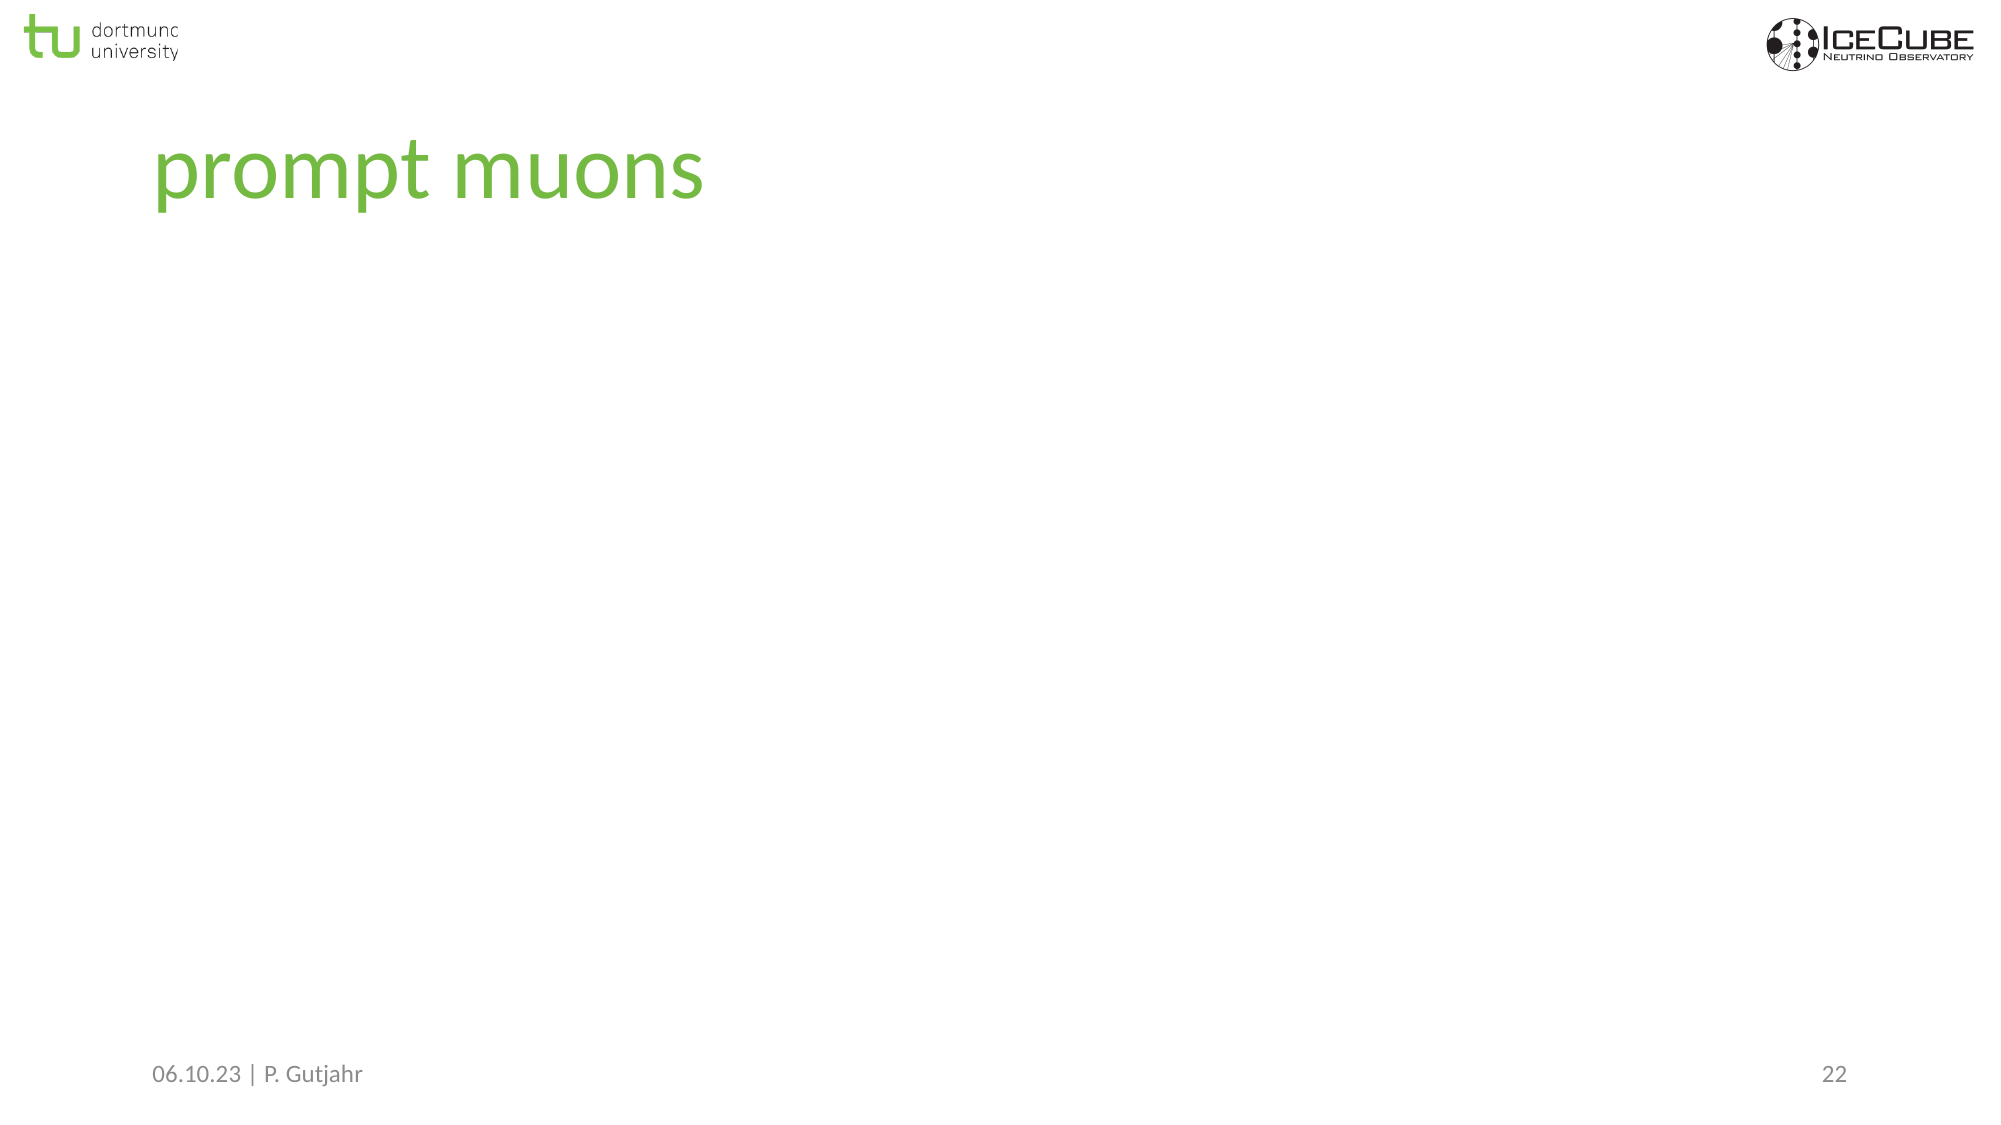

# prompt muons

06.10.23 | P. Gutjahr
22